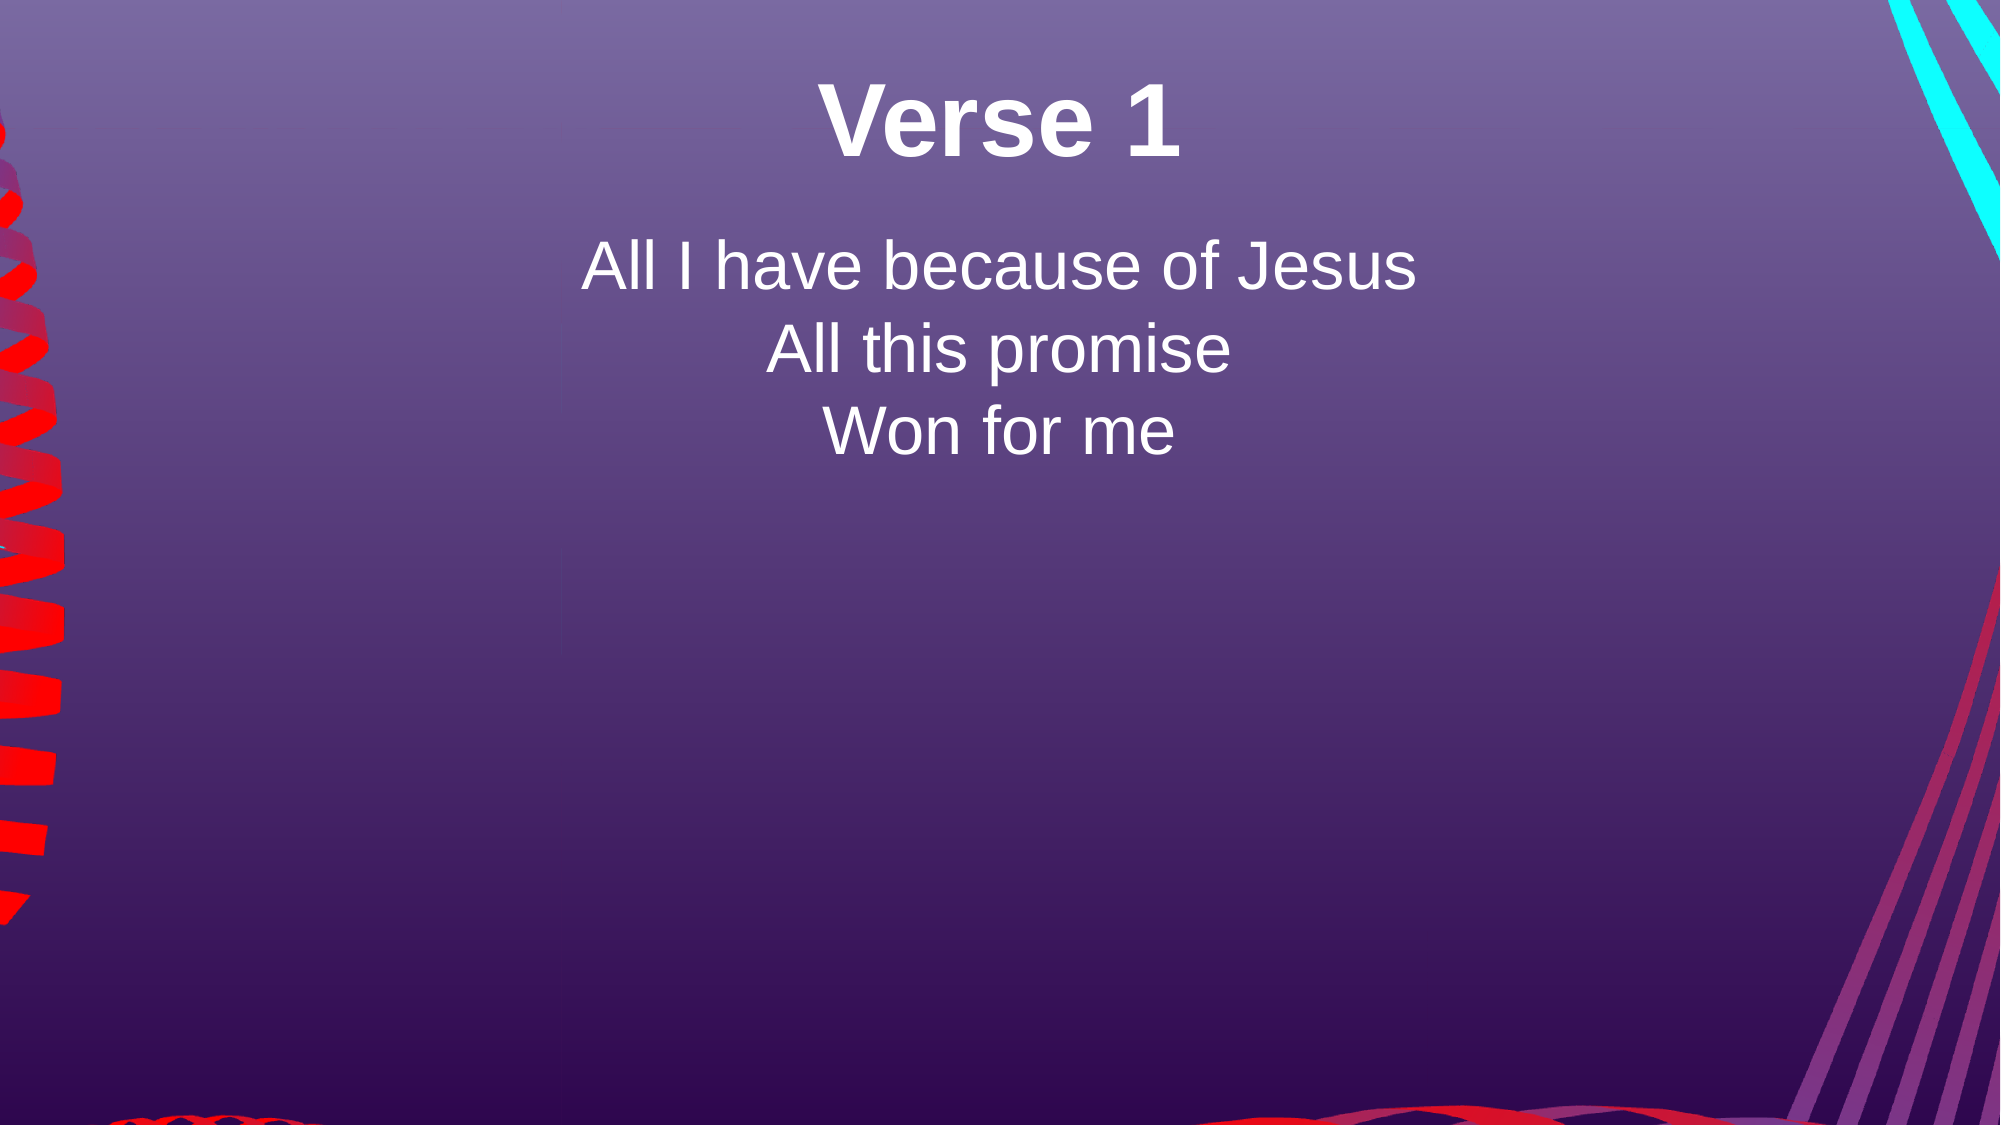

Verse 1
All I have because of Jesus
All this promise
Won for me